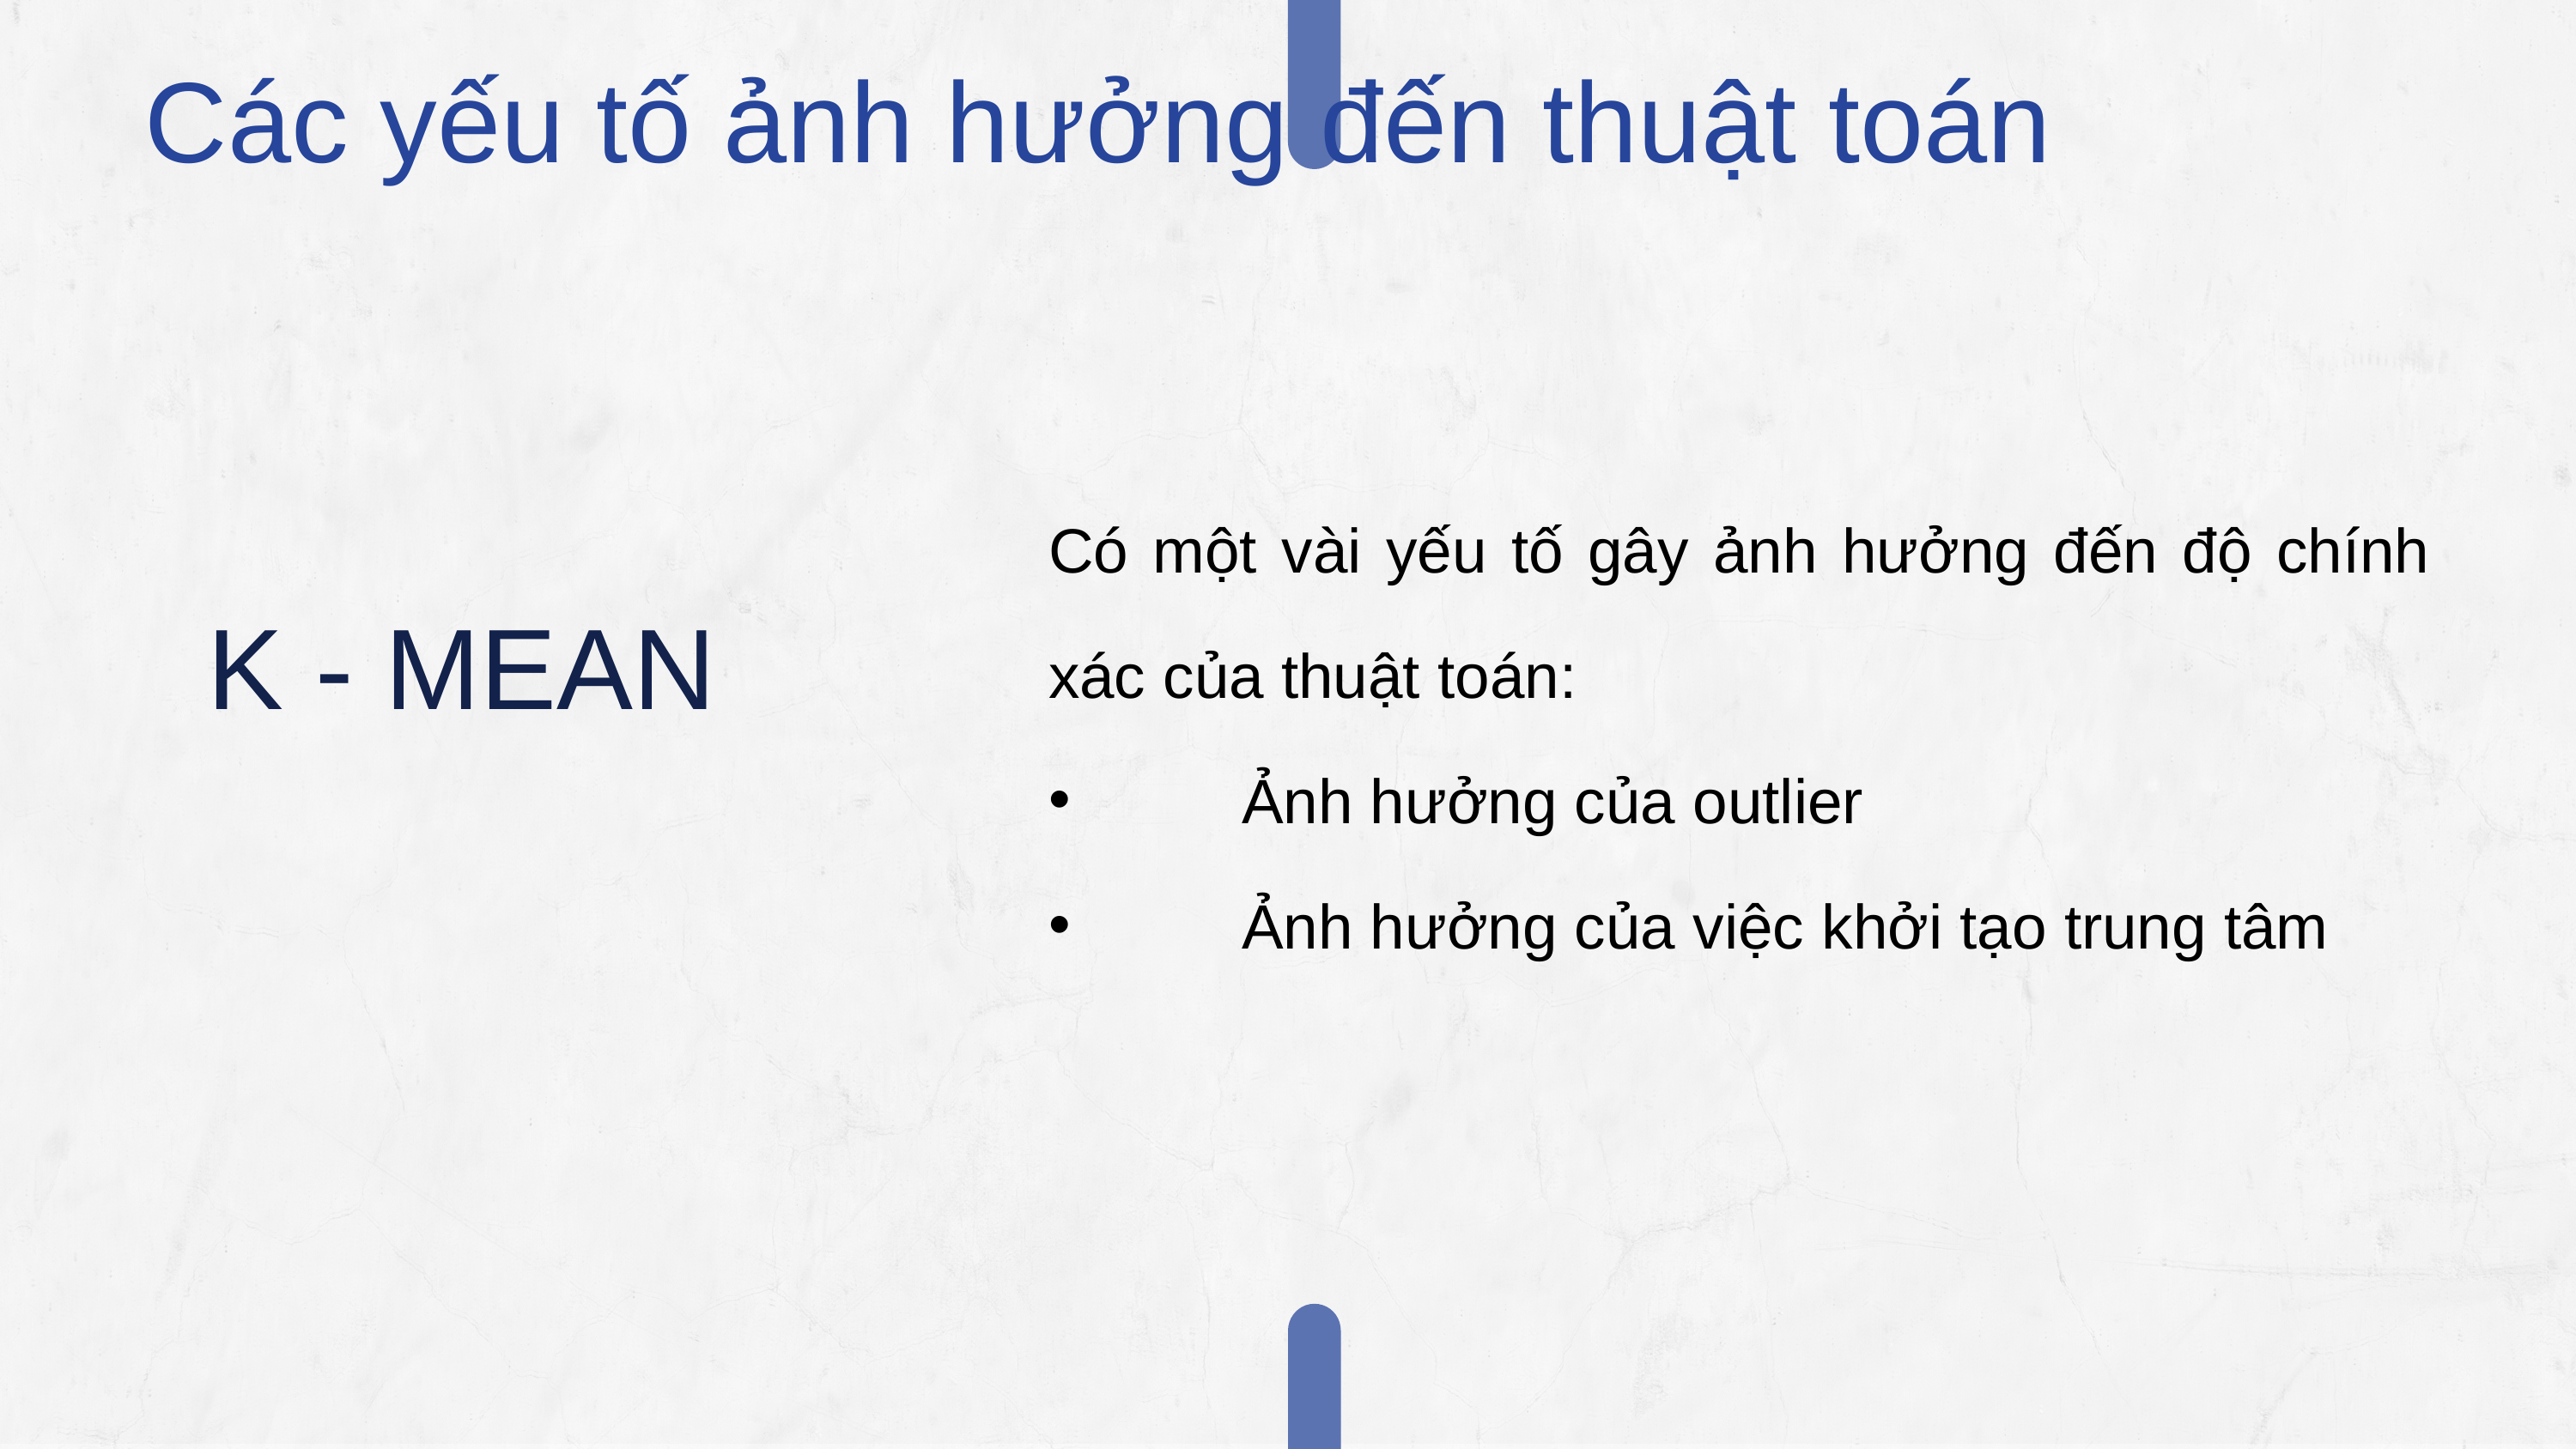

Các yếu tố ảnh hưởng đến thuật toán
Có một vài yếu tố gây ảnh hưởng đến độ chính xác của thuật toán:
	Ảnh hưởng của outlier
	Ảnh hưởng của việc khởi tạo trung tâm
K - MEAN